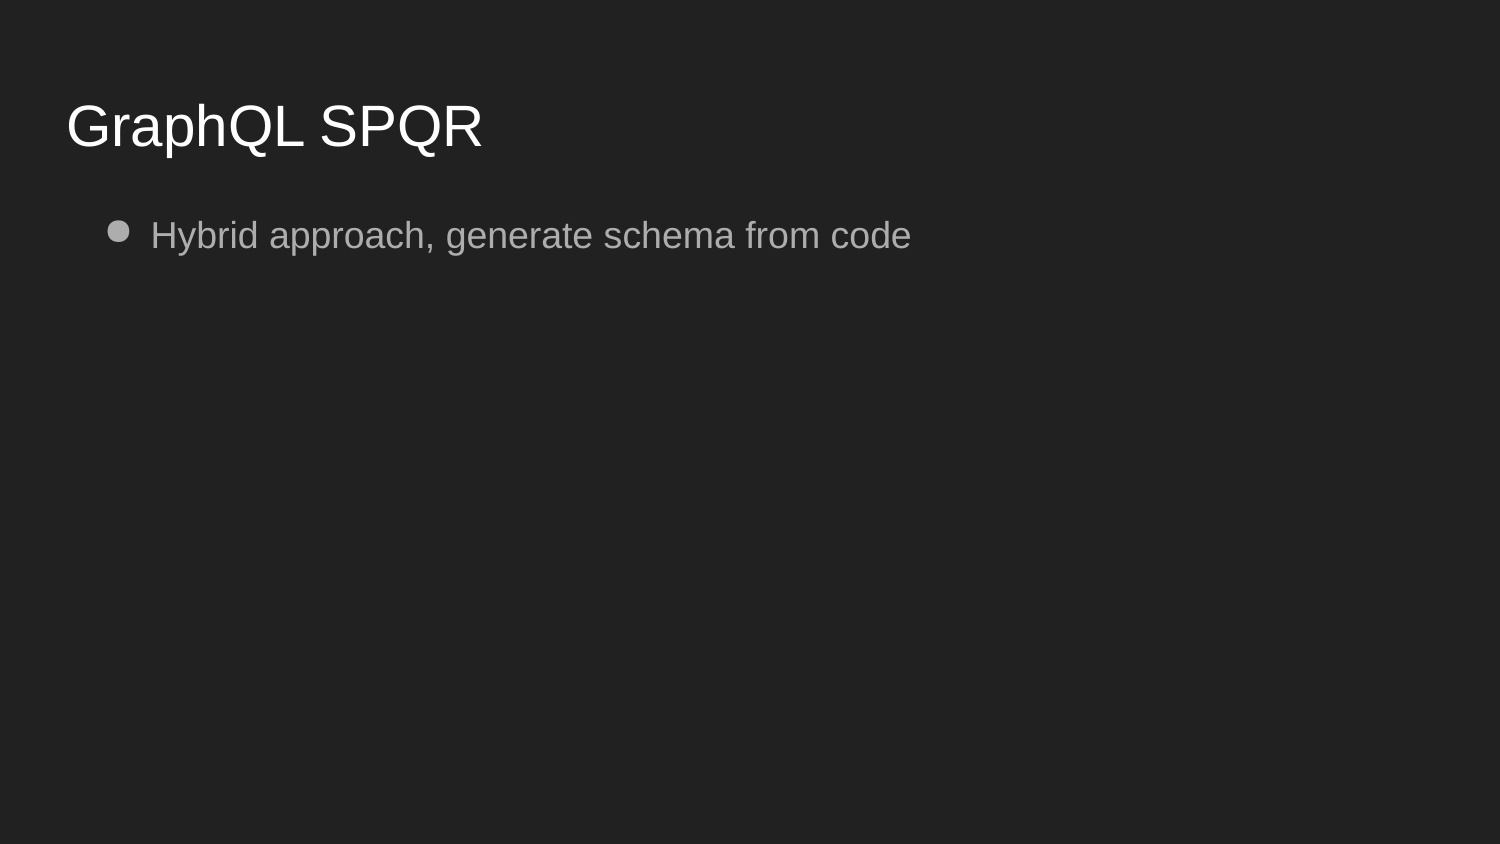

# GraphQL SPQR
Hybrid approach, generate schema from code